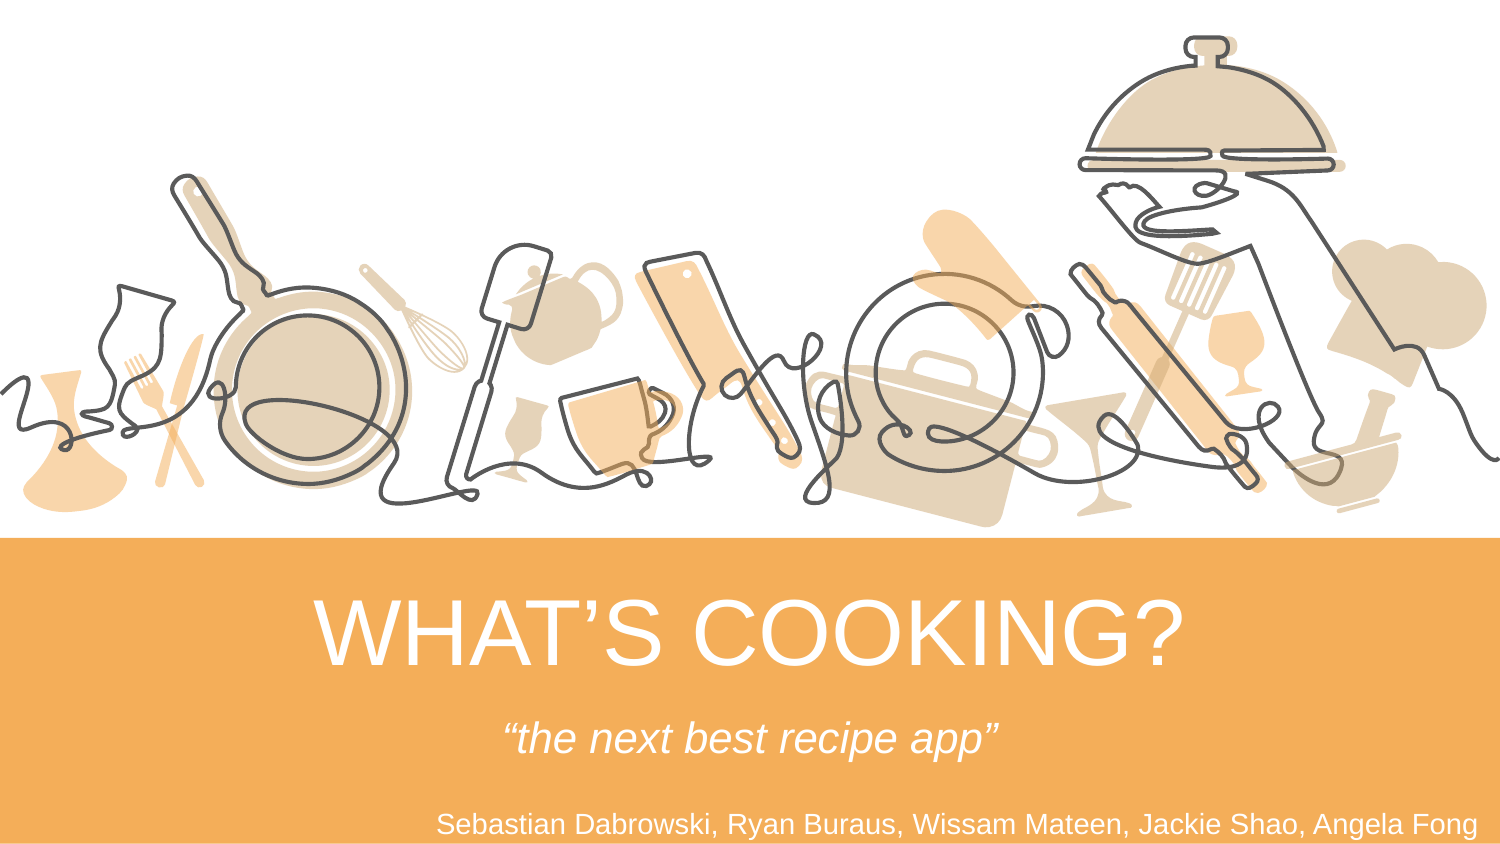

# WHAT’S COOKING?
“the next best recipe app”
Sebastian Dabrowski, Ryan Buraus, Wissam Mateen, Jackie Shao, Angela Fong